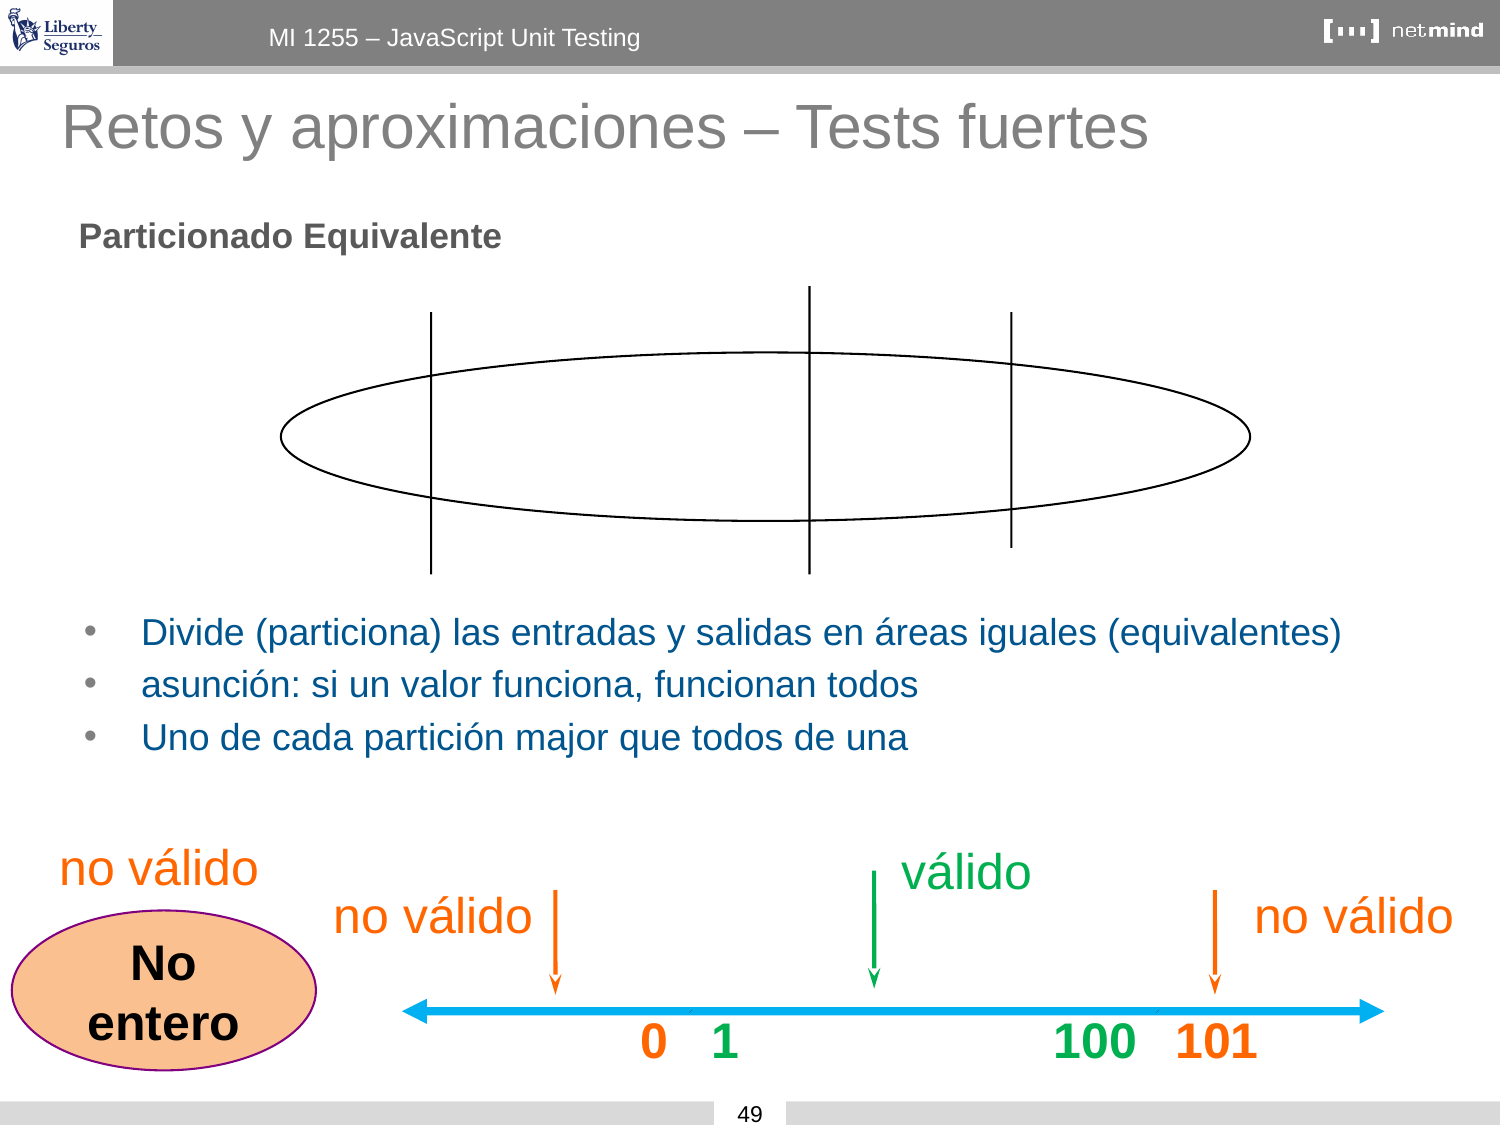

Retos y aproximaciones – Tests fuertes

Divide (particiona) las entradas y salidas en áreas iguales (equivalentes)
asunción: si un valor funciona, funcionan todos
Uno de cada partición major que todos de una
Particionado Equivalente

no válido
No entero
válido

no válido
no válido

0
1
100
101
49